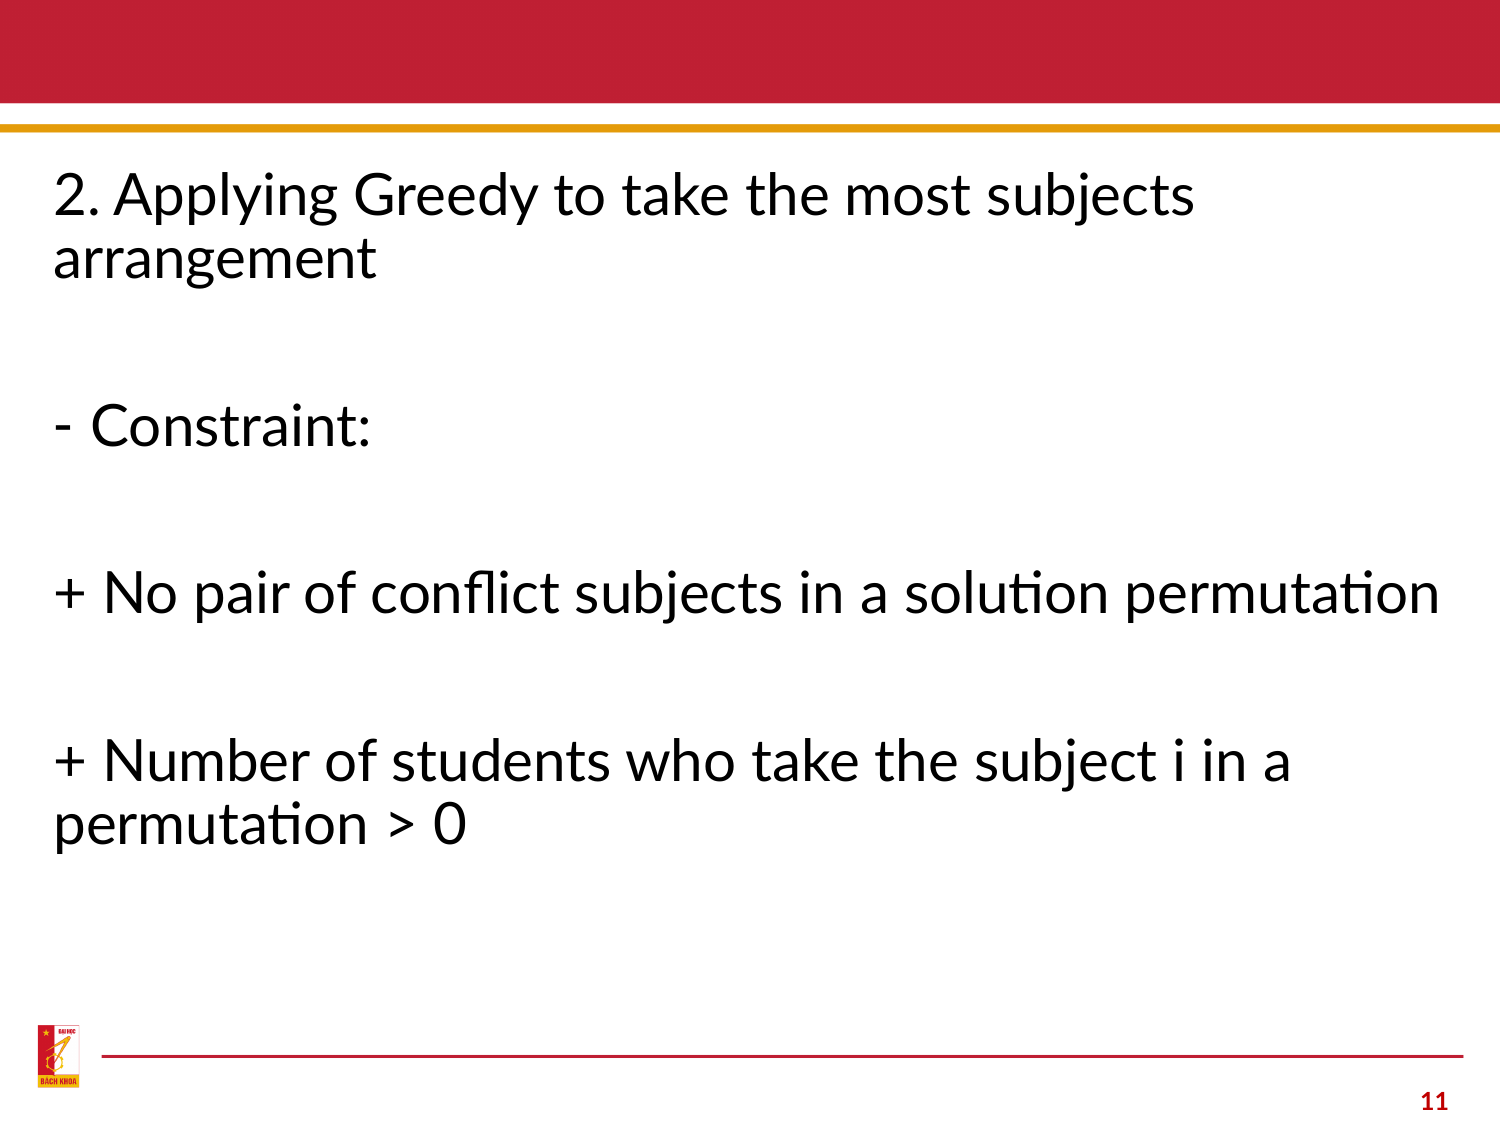

#
2. Applying Greedy to take the most subjects arrangement

Constraint:

+ No pair of conflict subjects in a solution permutation

+ Number of students who take the subject i in a permutation > 0
11